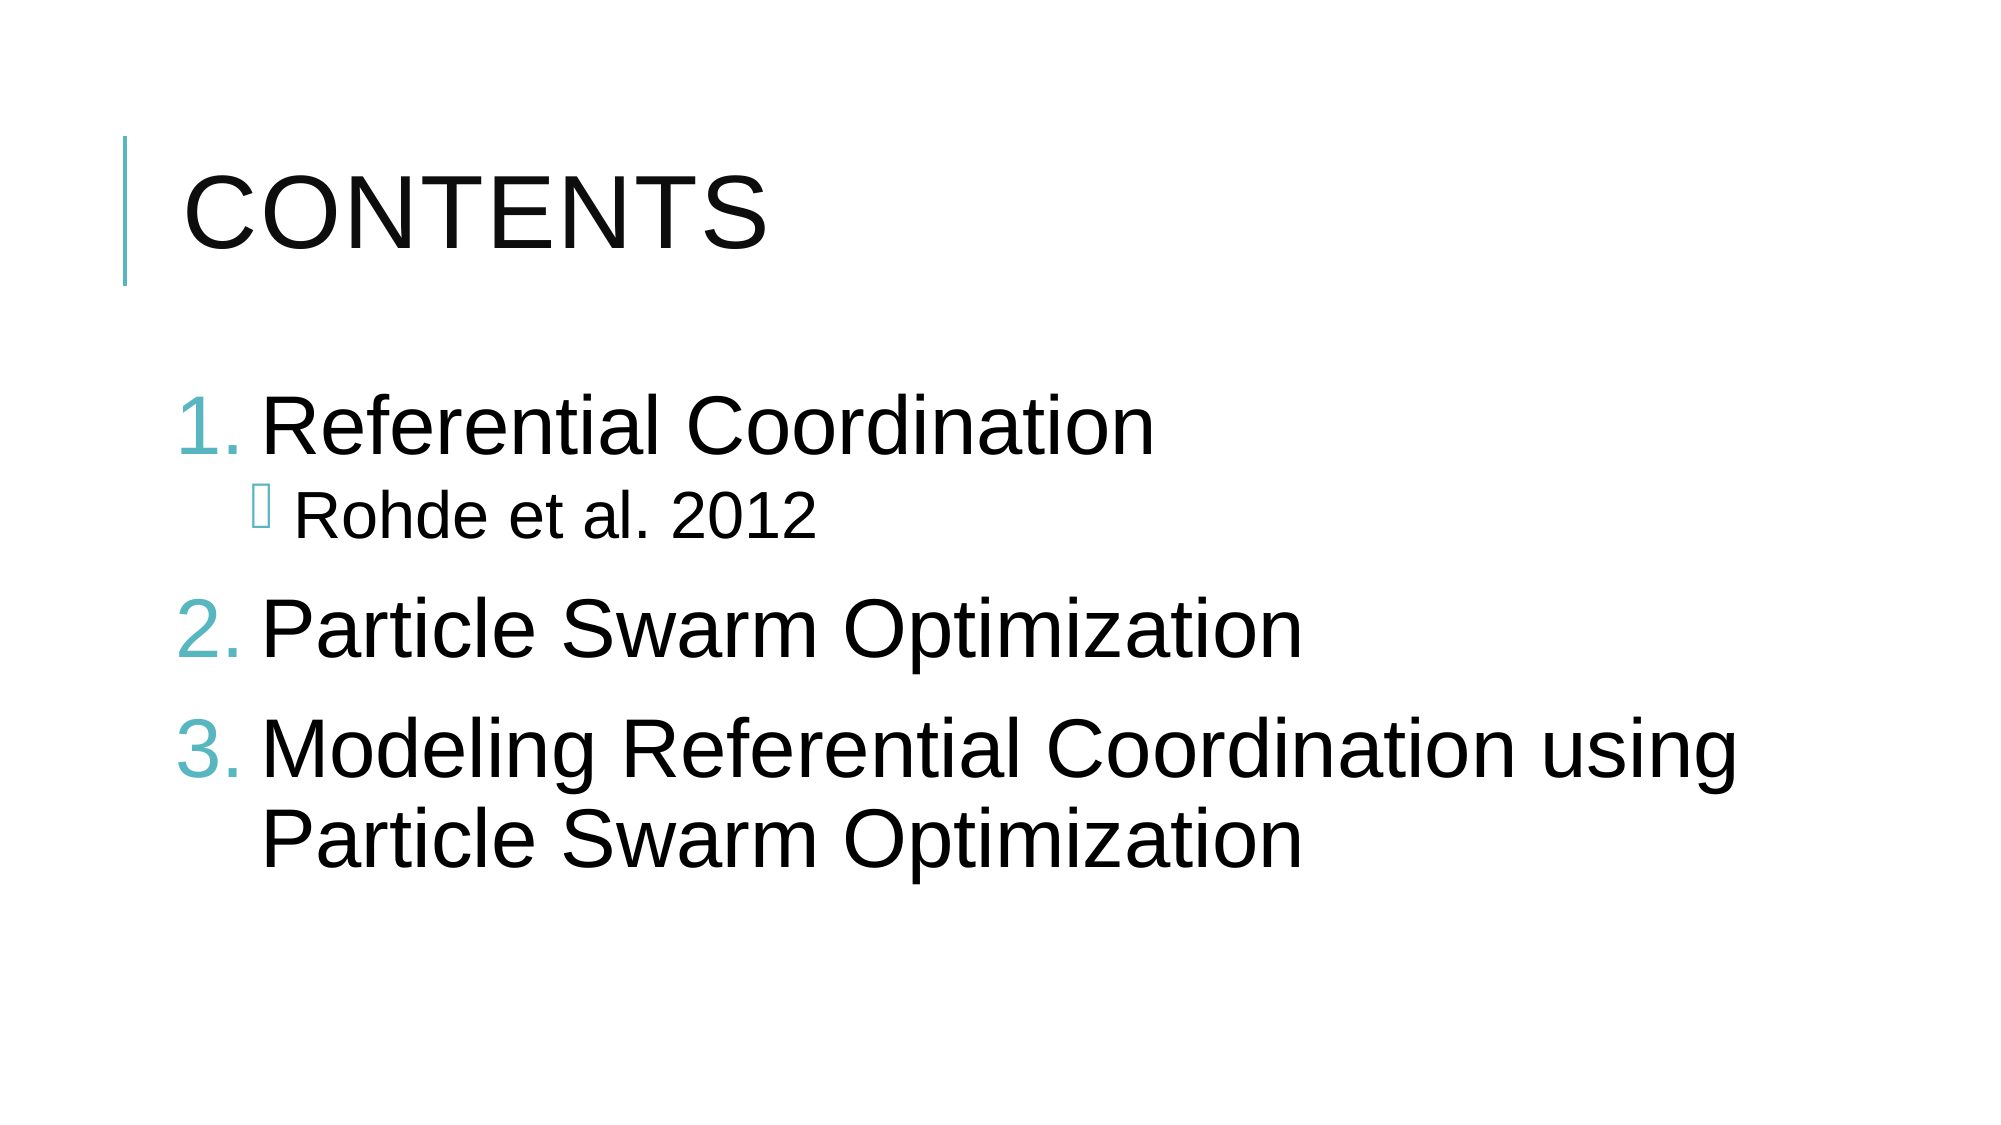

# Contents
Referential Coordination
 Rohde et al. 2012
Particle Swarm Optimization
Modeling Referential Coordination using Particle Swarm Optimization